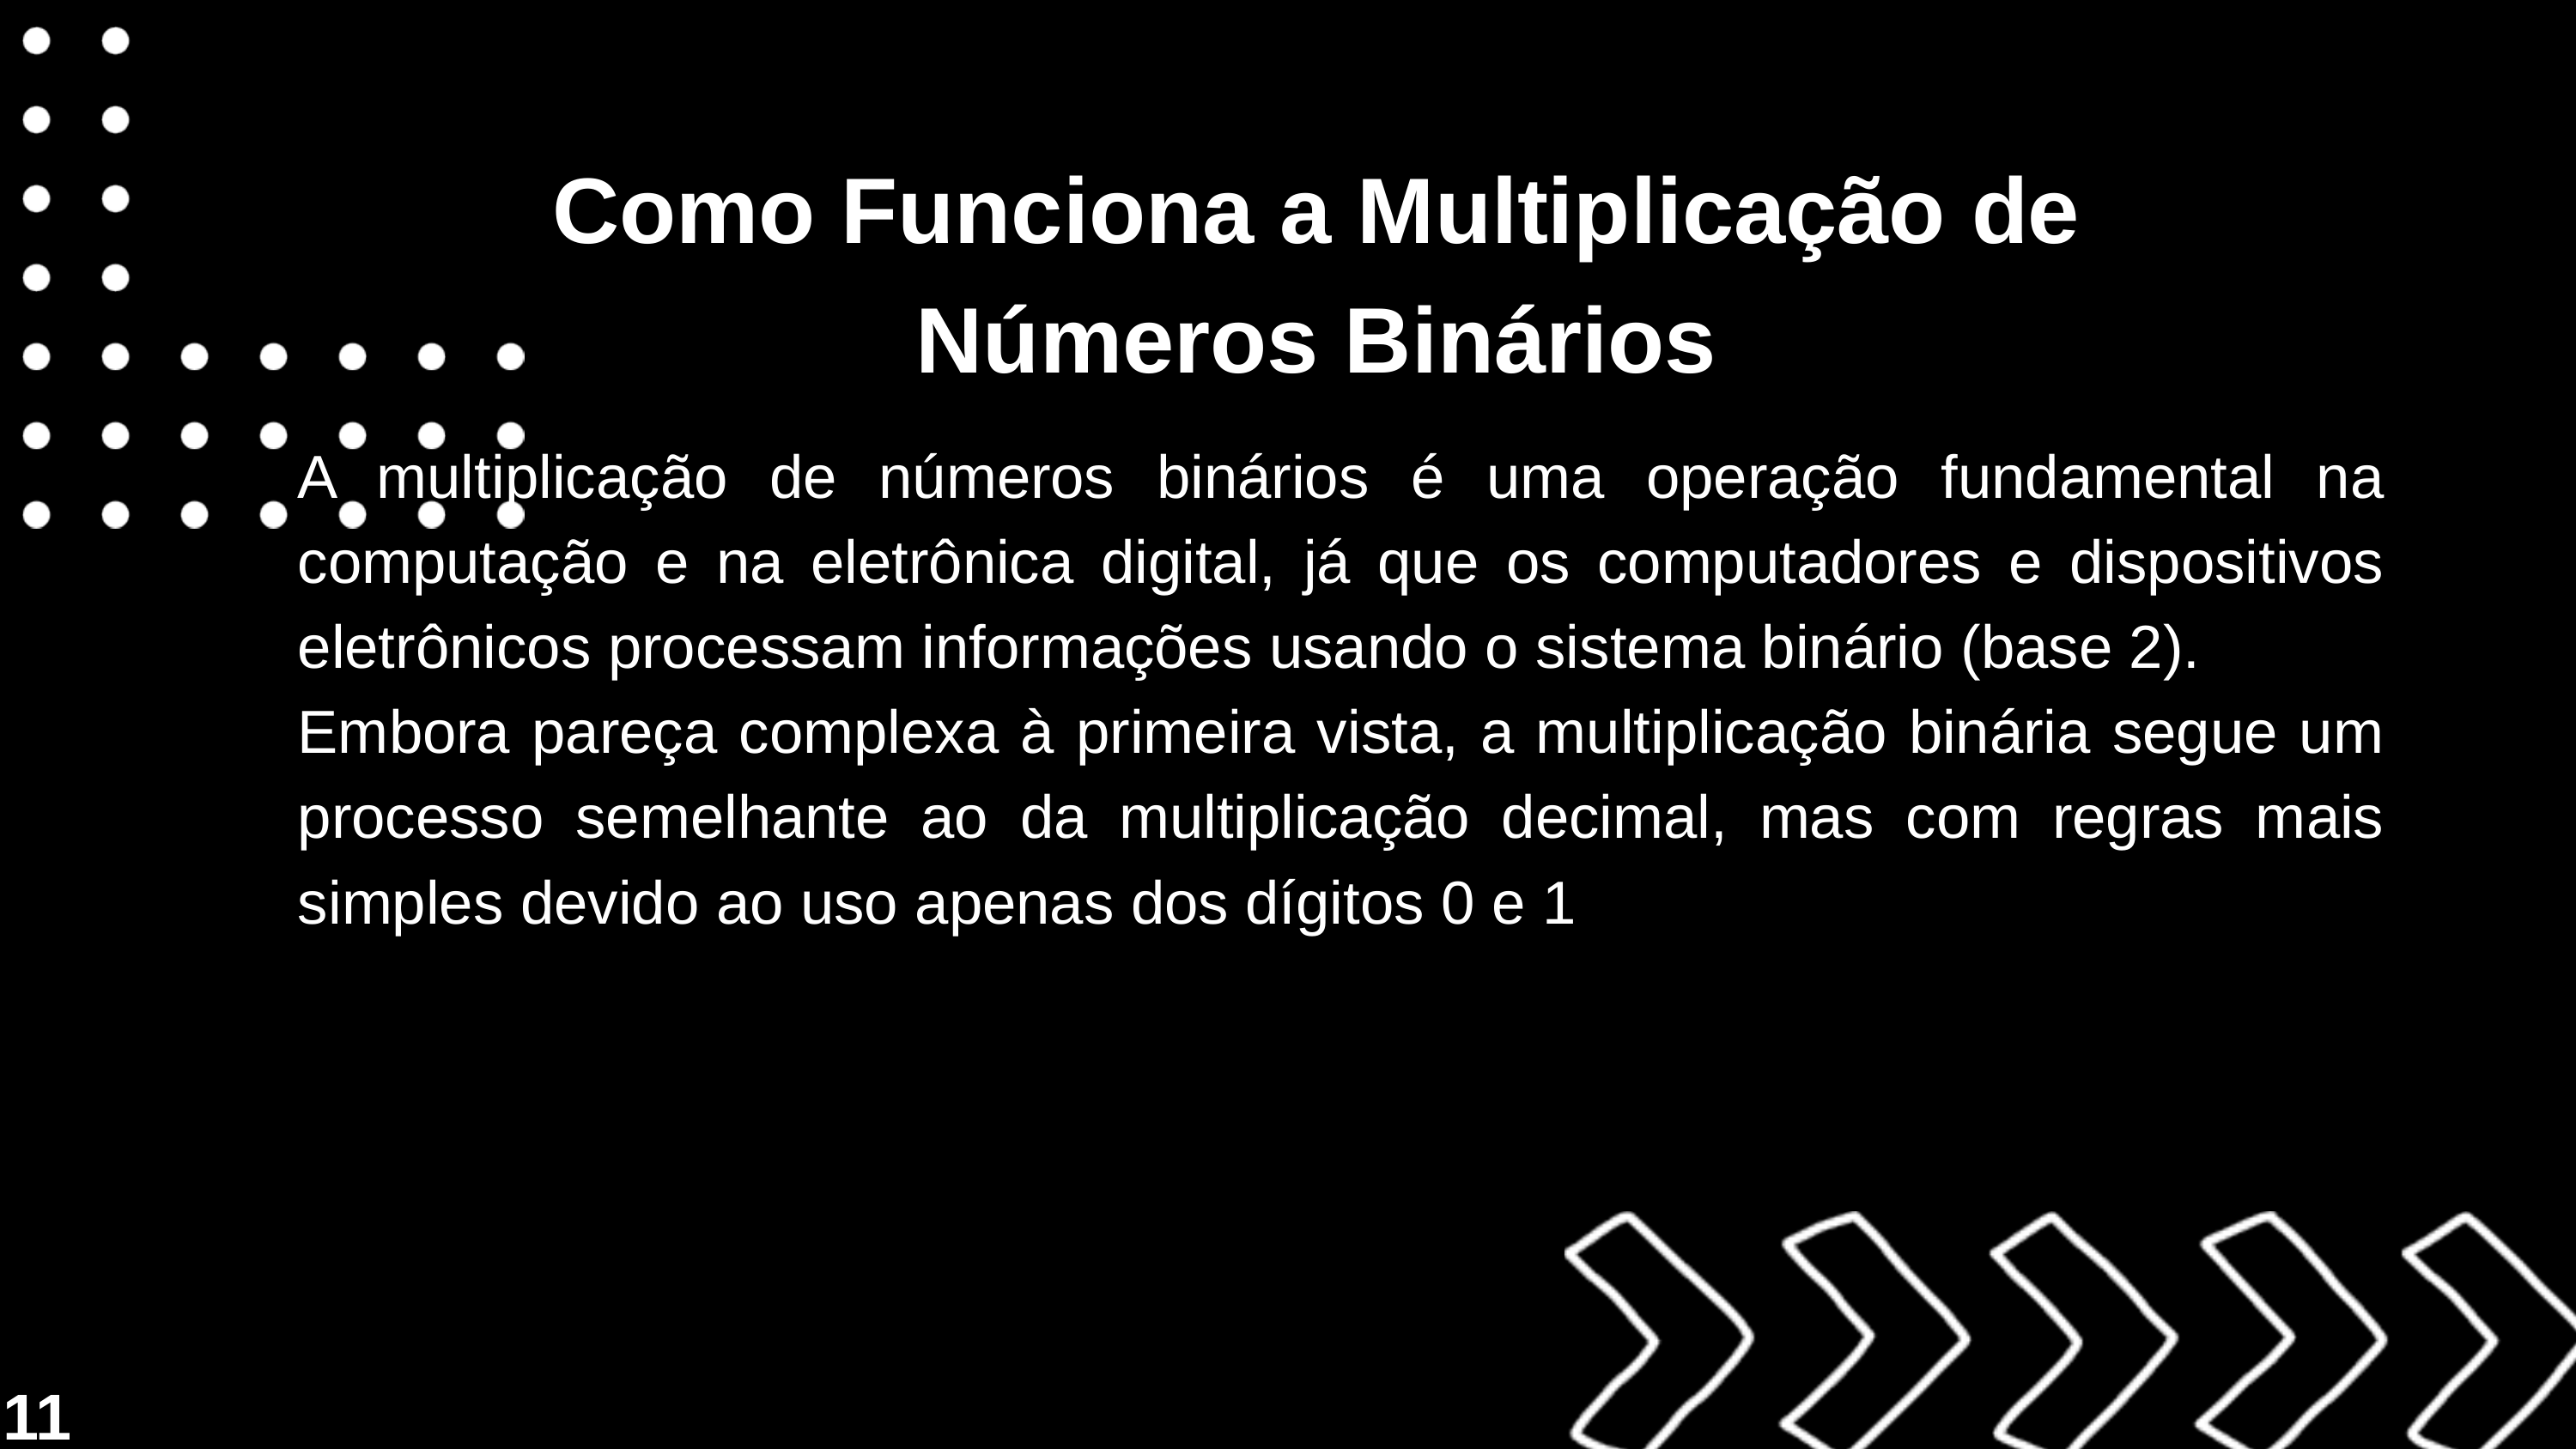

Como Funciona a Multiplicação de Números Binários

A multiplicação de números binários é uma operação fundamental na computação e na eletrônica digital, já que os computadores e dispositivos eletrônicos processam informações usando o sistema binário (base 2).
Embora pareça complexa à primeira vista, a multiplicação binária segue um processo semelhante ao da multiplicação decimal, mas com regras mais simples devido ao uso apenas dos dígitos 0 e 1

11